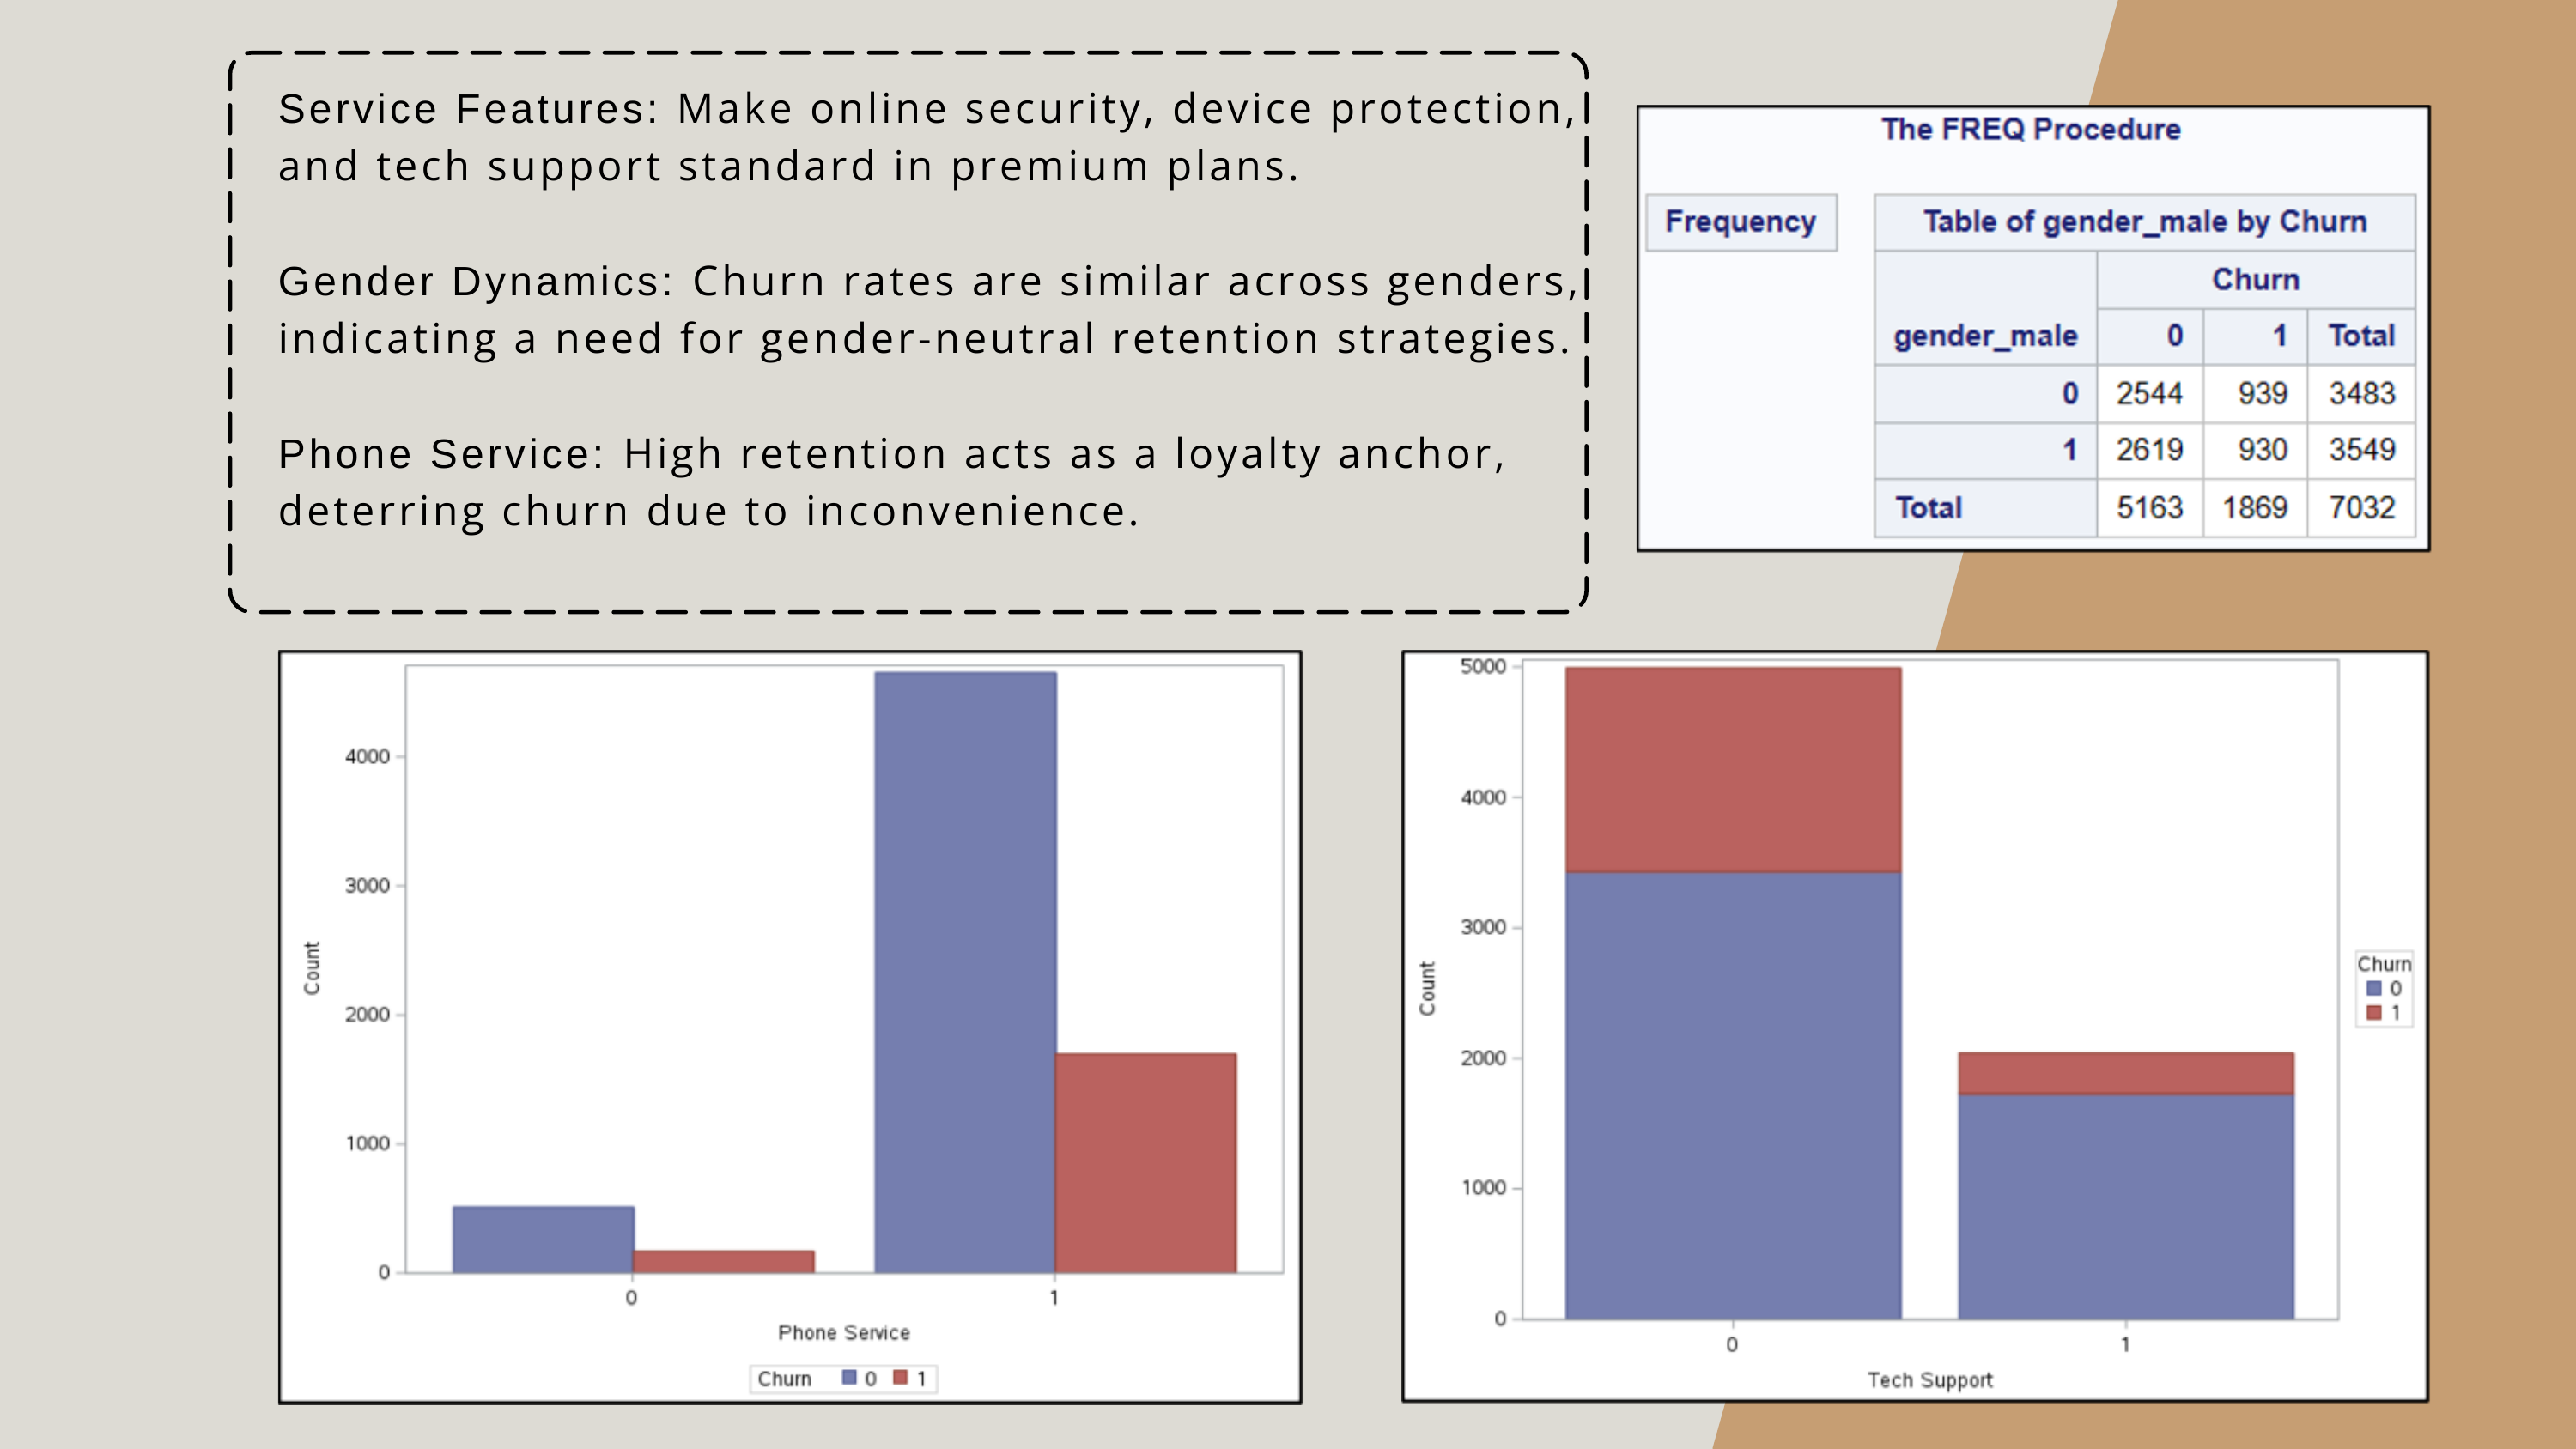

Service Features: Make online security, device protection, and tech support standard in premium plans.

Gender Dynamics: Churn rates are similar across genders, indicating a need for gender-neutral retention strategies.

Phone Service: High retention acts as a loyalty anchor, deterring churn due to inconvenience.